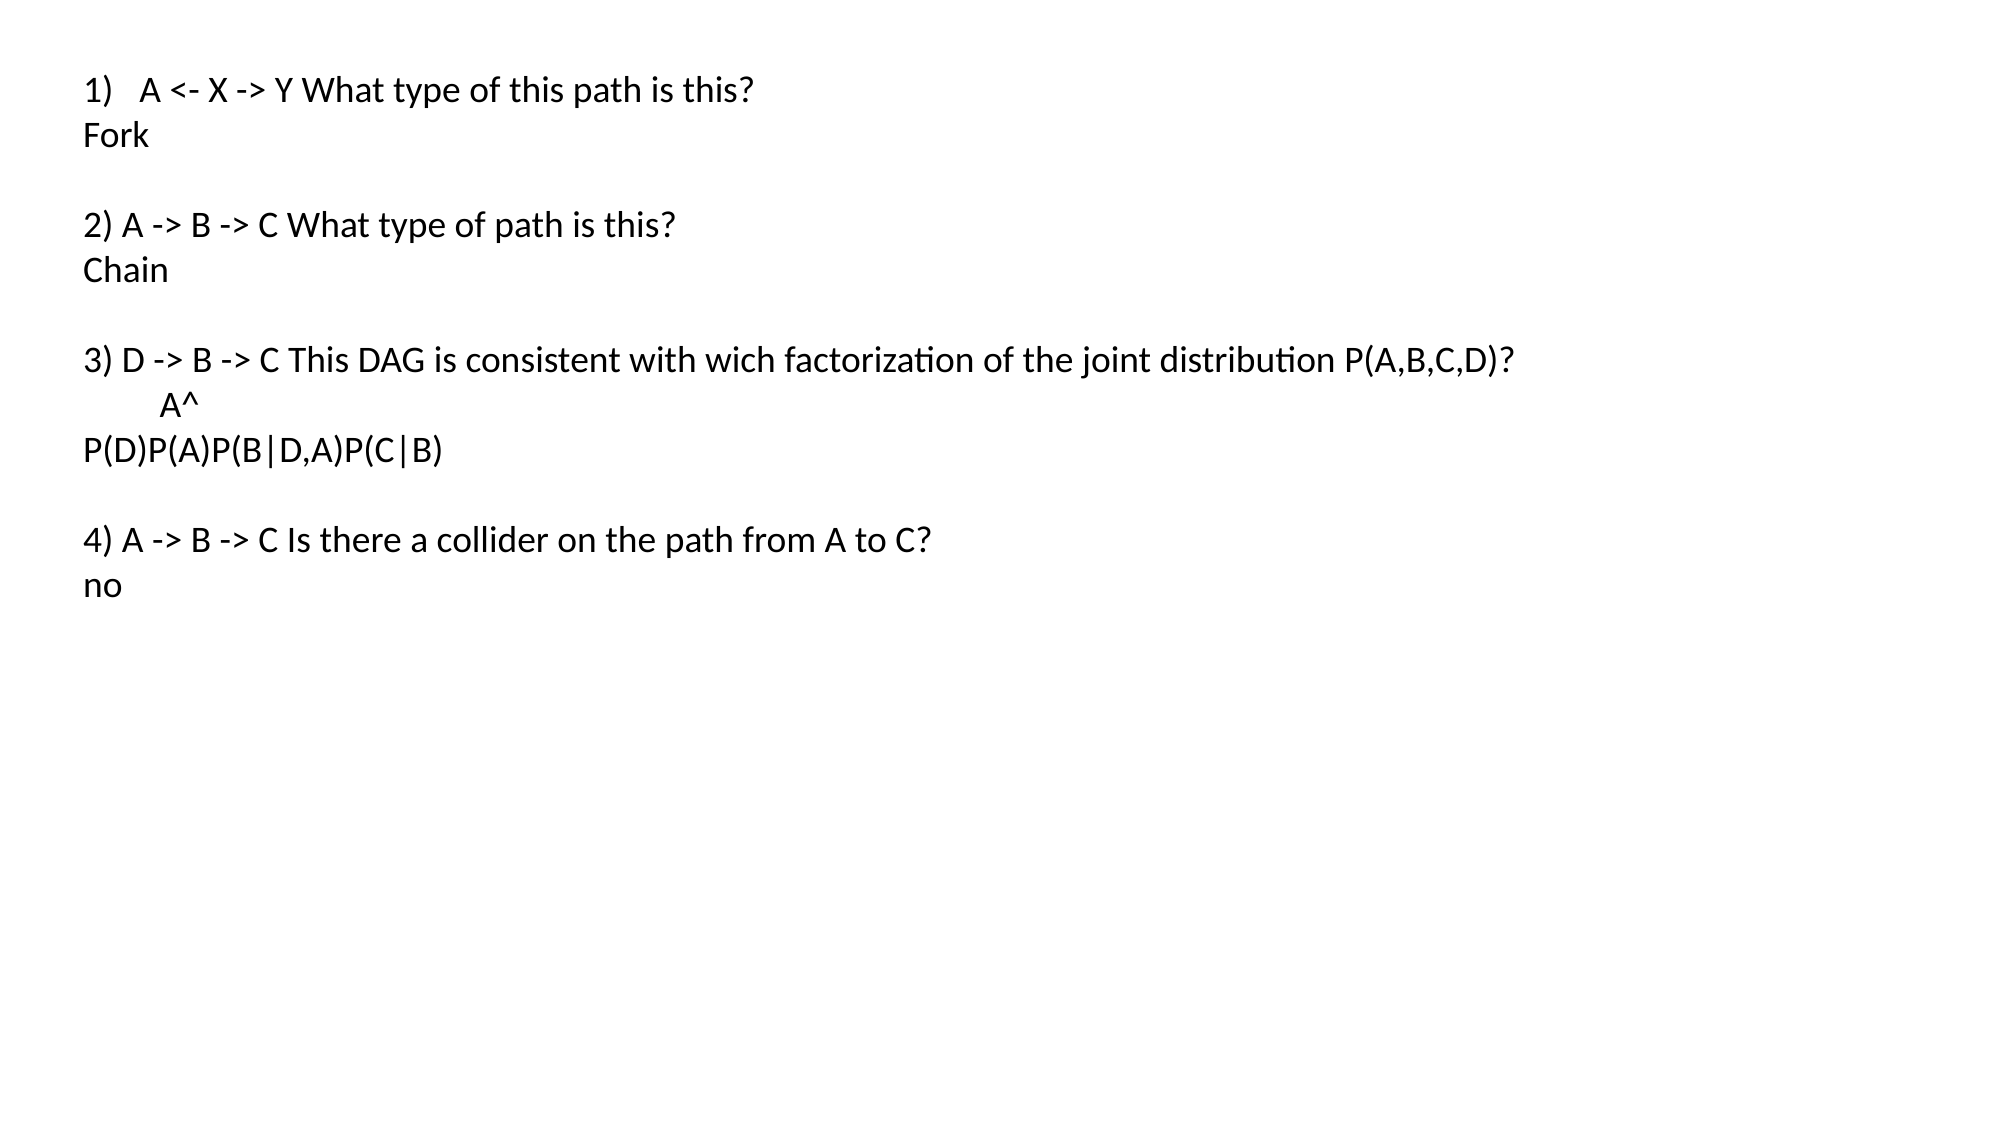

A <- X -> Y What type of this path is this?
Fork

2) A -> B -> C What type of path is this?
Chain

3) D -> B -> C This DAG is consistent with wich factorization of the joint distribution P(A,B,C,D)?
         A^
P(D)P(A)P(B|D,A)P(C|B)

4) A -> B -> C Is there a collider on the path from A to C?
no